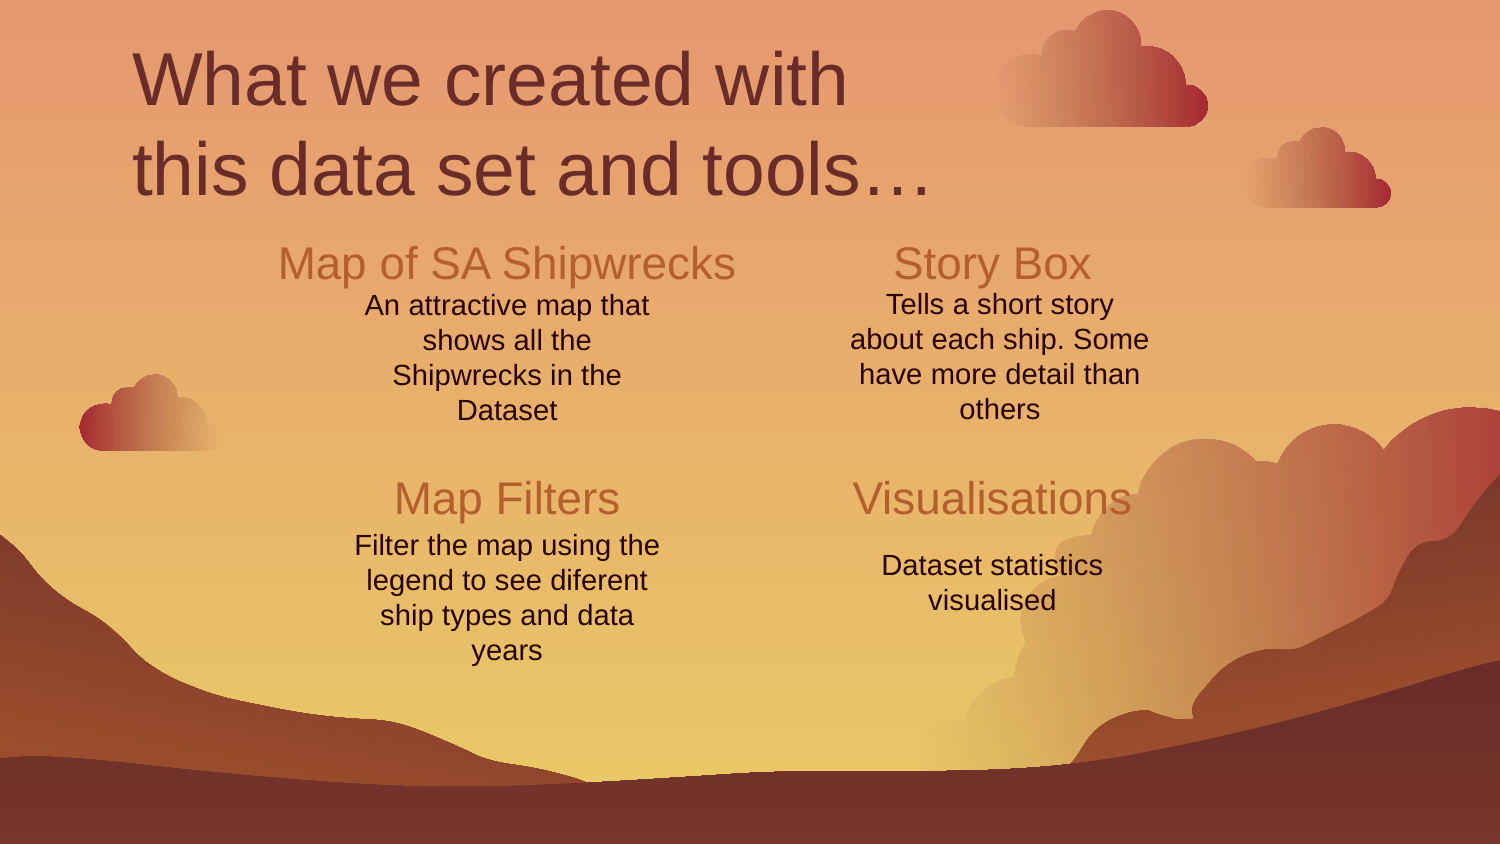

# What we created with this data set and tools…
Map of SA Shipwrecks
Story Box
Tells a short story about each ship. Some have more detail than others
An attractive map that shows all the Shipwrecks in the Dataset
Map Filters
Visualisations
Filter the map using the legend to see diferent ship types and data years
Dataset statistics visualised